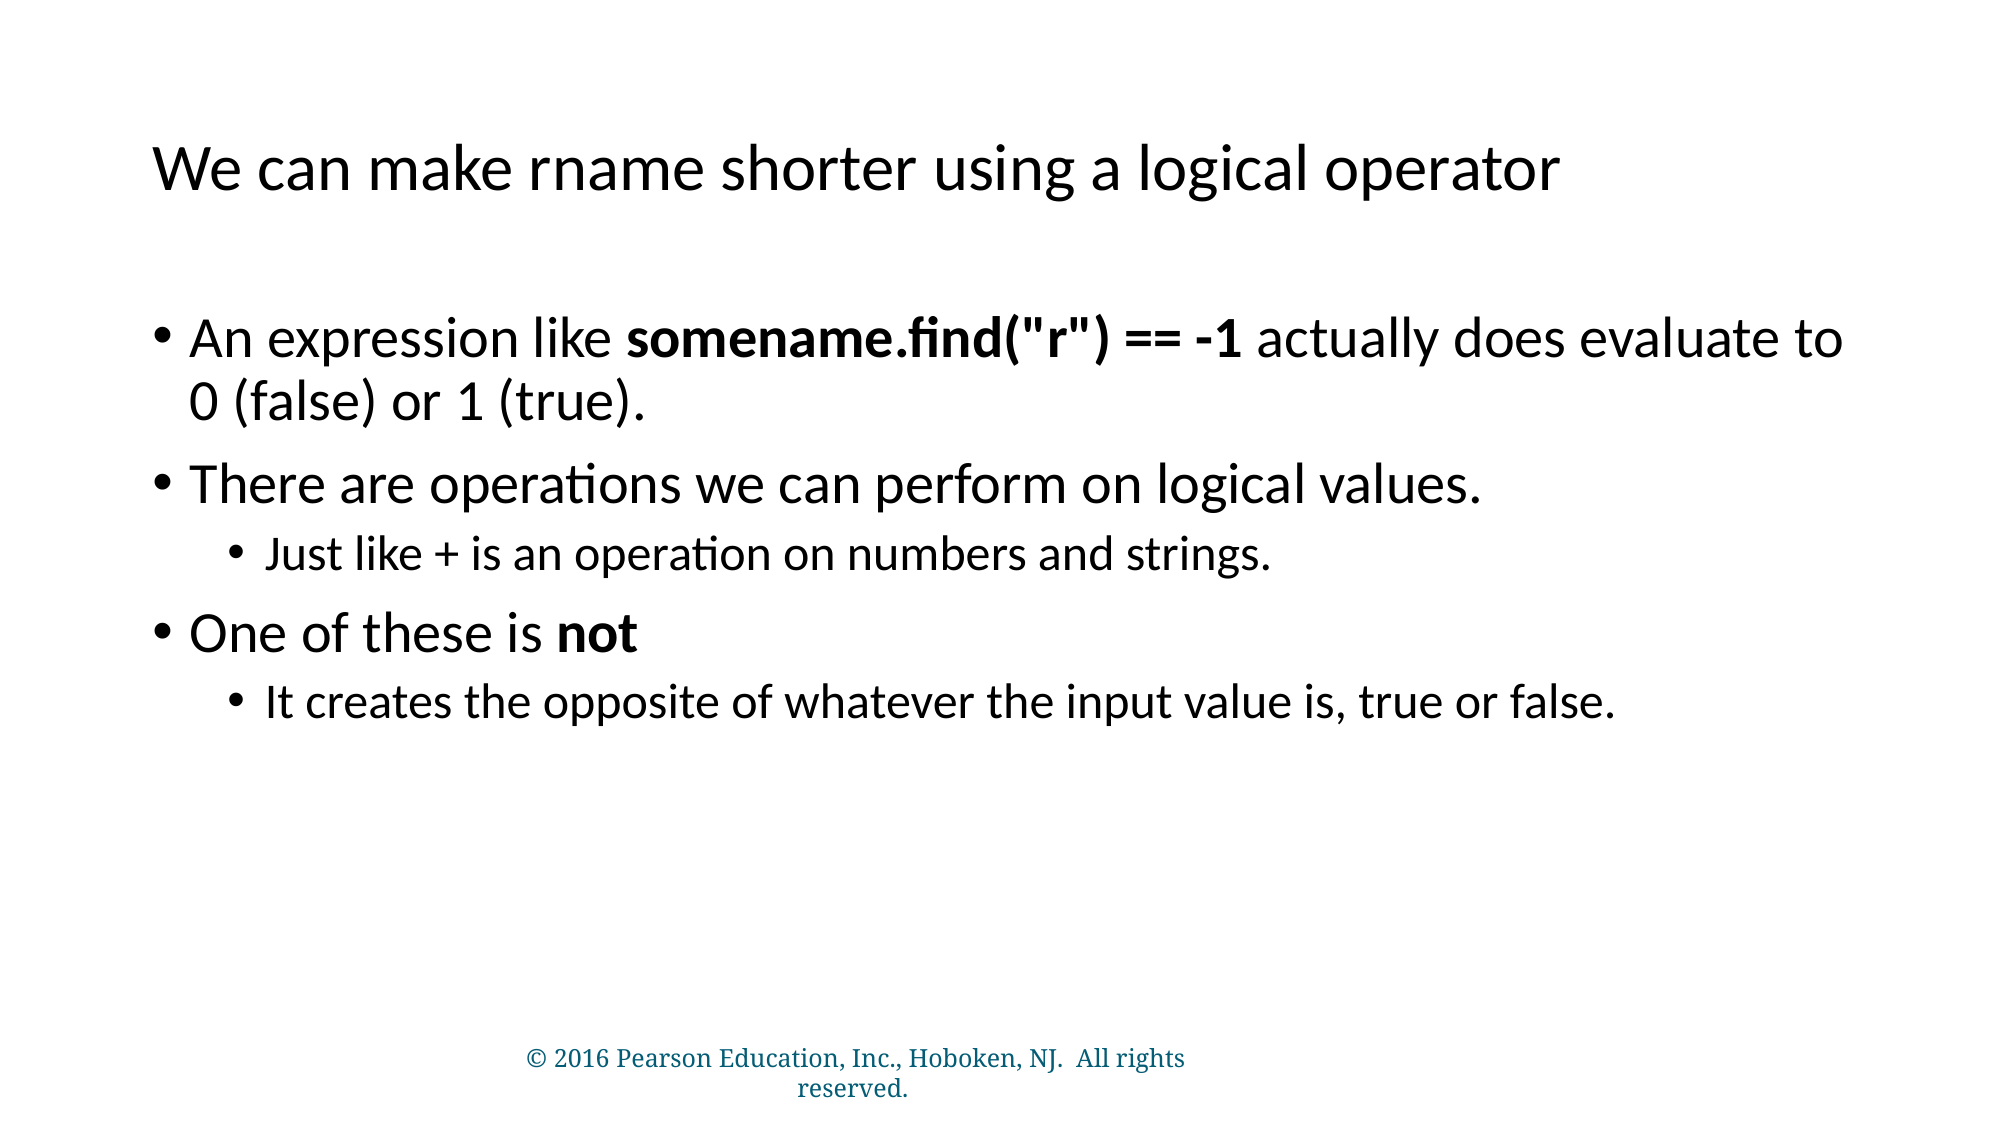

# We can make rname shorter using a logical operator
An expression like somename.find("r") == -1 actually does evaluate to 0 (false) or 1 (true).
There are operations we can perform on logical values.
Just like + is an operation on numbers and strings.
One of these is not
It creates the opposite of whatever the input value is, true or false.
© 2016 Pearson Education, Inc., Hoboken, NJ.  All rights reserved.